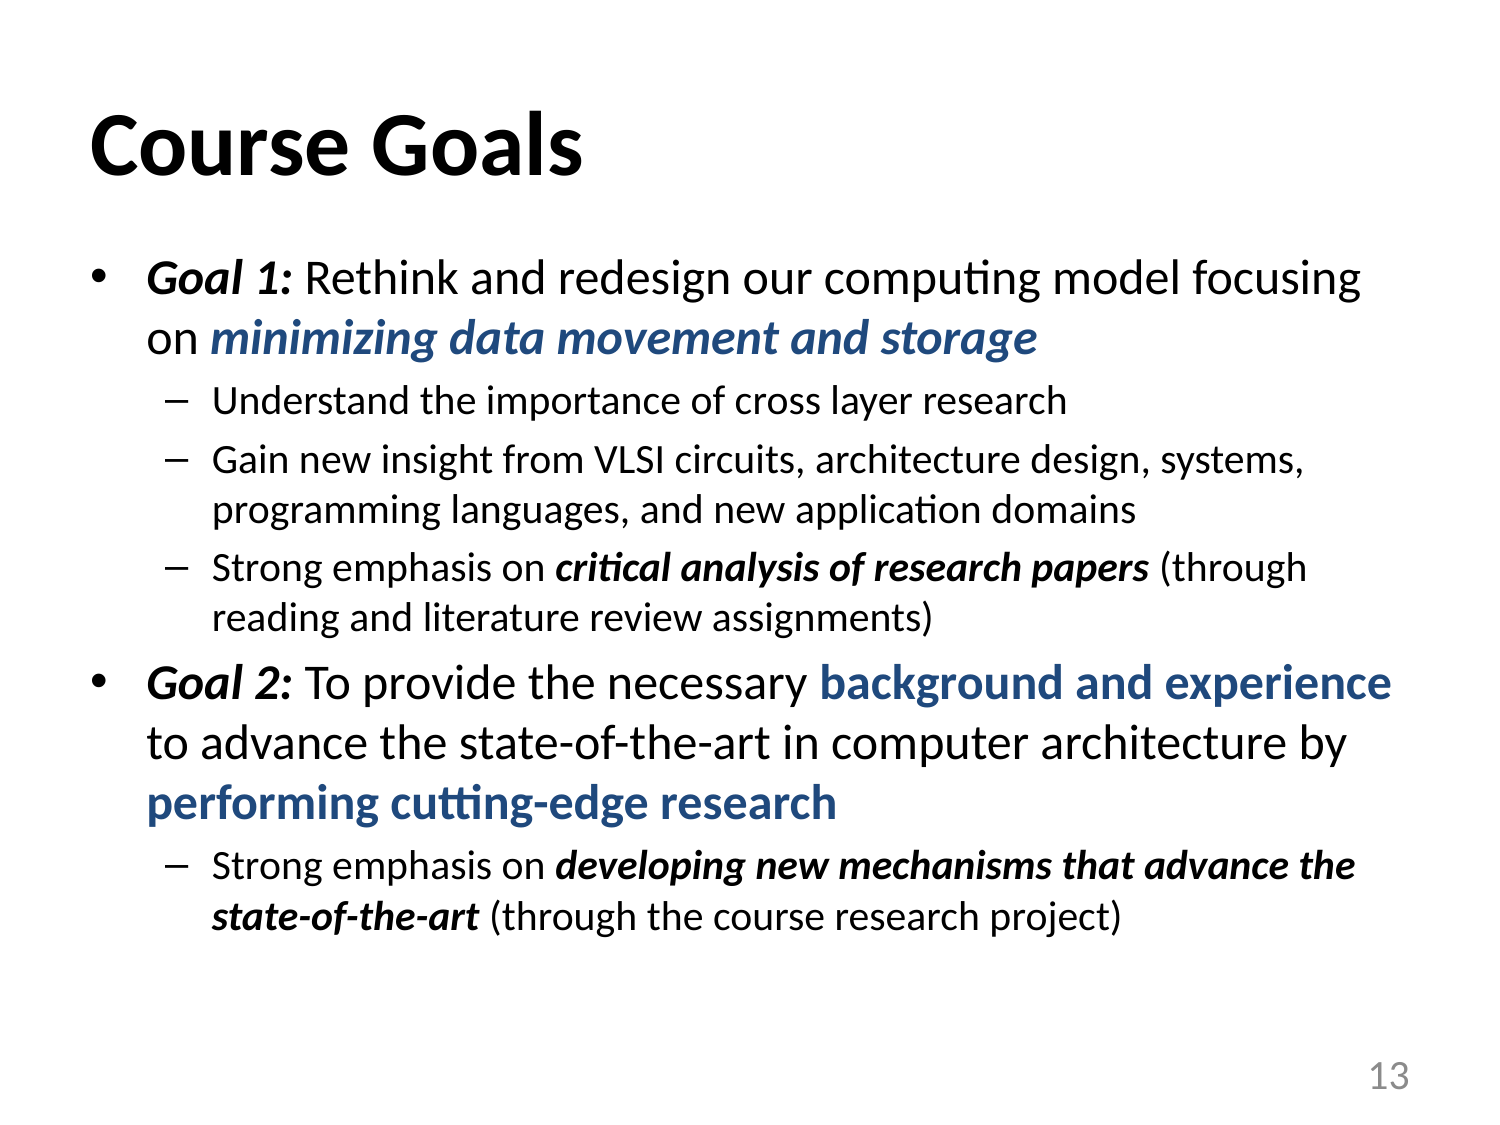

# Course Goals
Goal 1: Rethink and redesign our computing model focusing on minimizing data movement and storage
Understand the importance of cross layer research
Gain new insight from VLSI circuits, architecture design, systems, programming languages, and new application domains
Strong emphasis on critical analysis of research papers (through reading and literature review assignments)
Goal 2: To provide the necessary background and experience to advance the state-of-the-art in computer architecture by performing cutting-edge research
Strong emphasis on developing new mechanisms that advance the state-of-the-art (through the course research project)

13